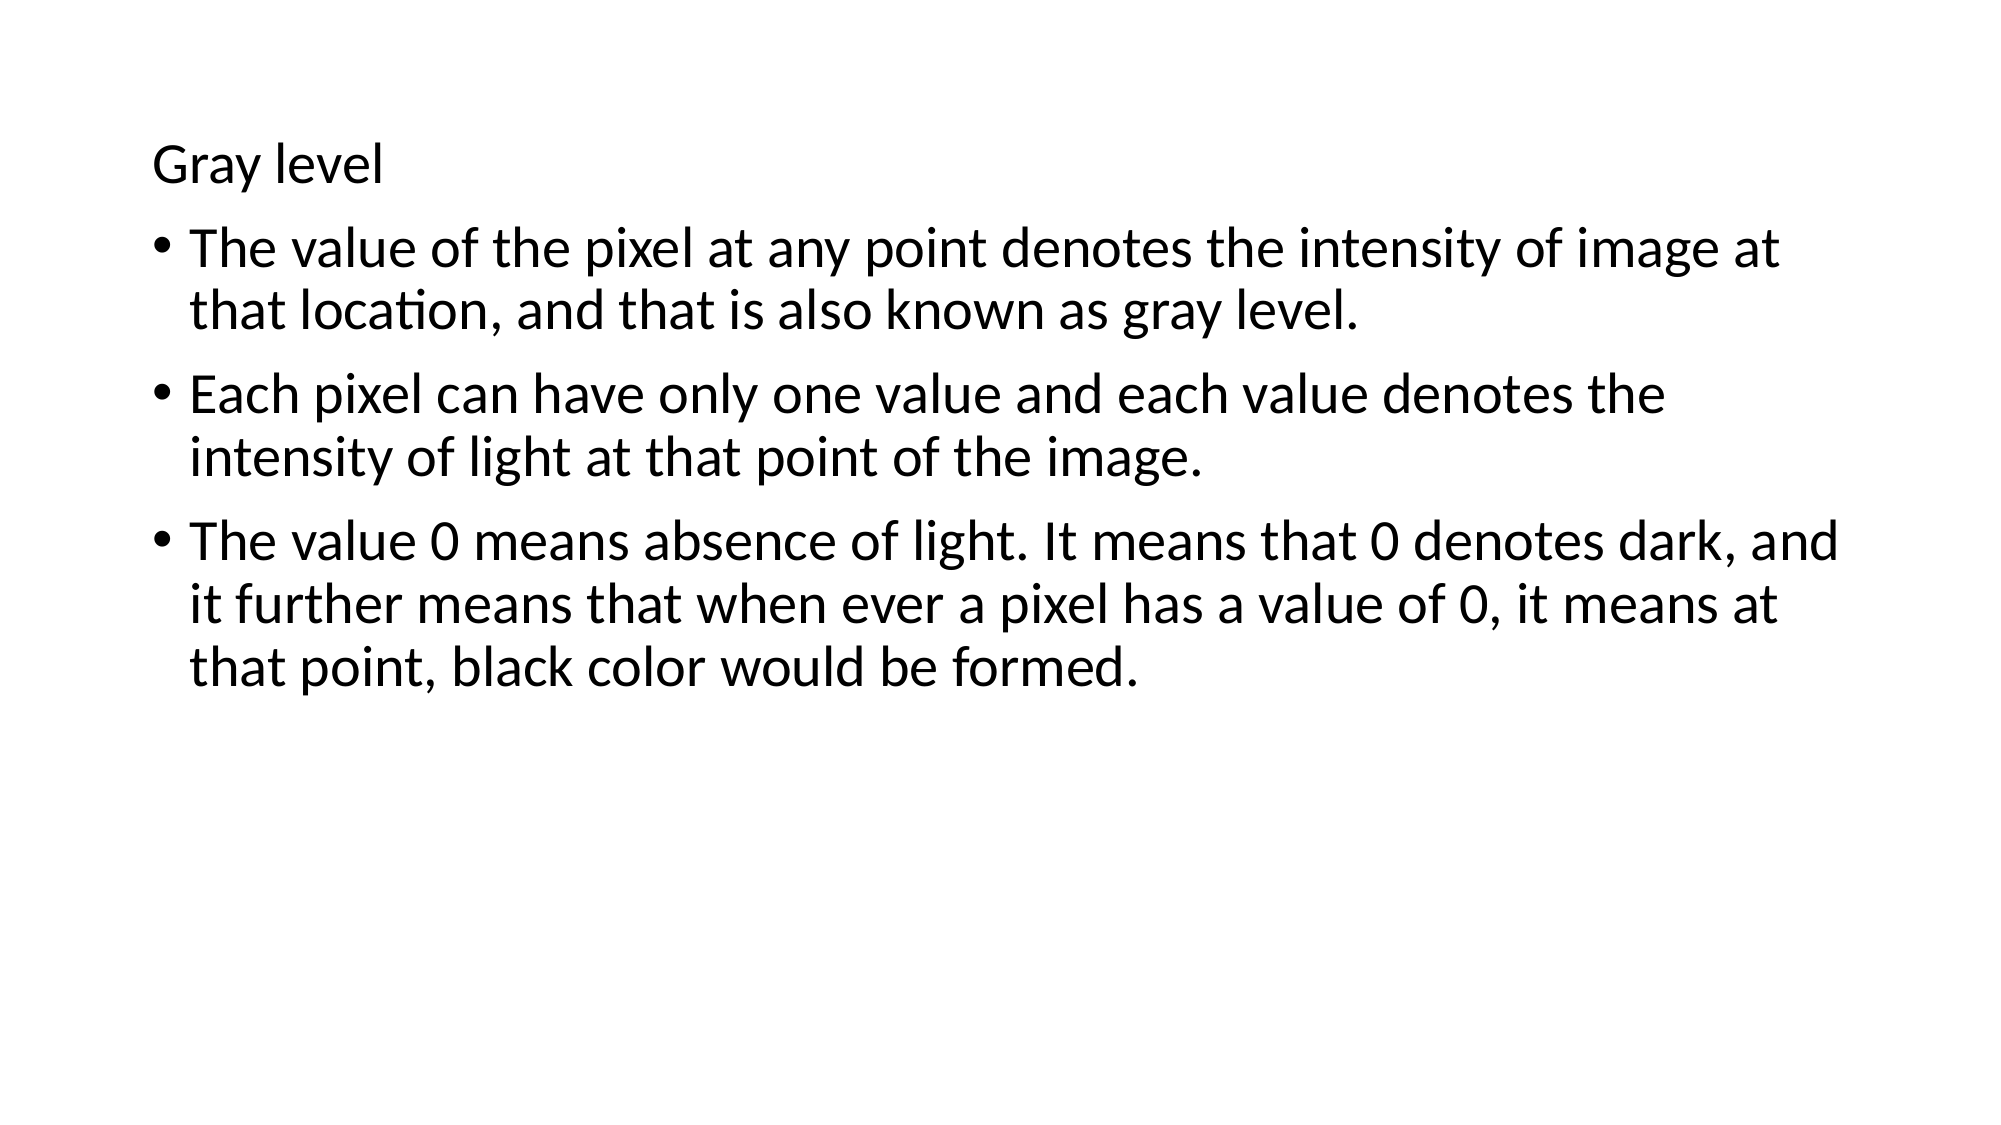

Gray level
The value of the pixel at any point denotes the intensity of image at that location, and that is also known as gray level.
Each pixel can have only one value and each value denotes the intensity of light at that point of the image.
The value 0 means absence of light. It means that 0 denotes dark, and it further means that when ever a pixel has a value of 0, it means at that point, black color would be formed.